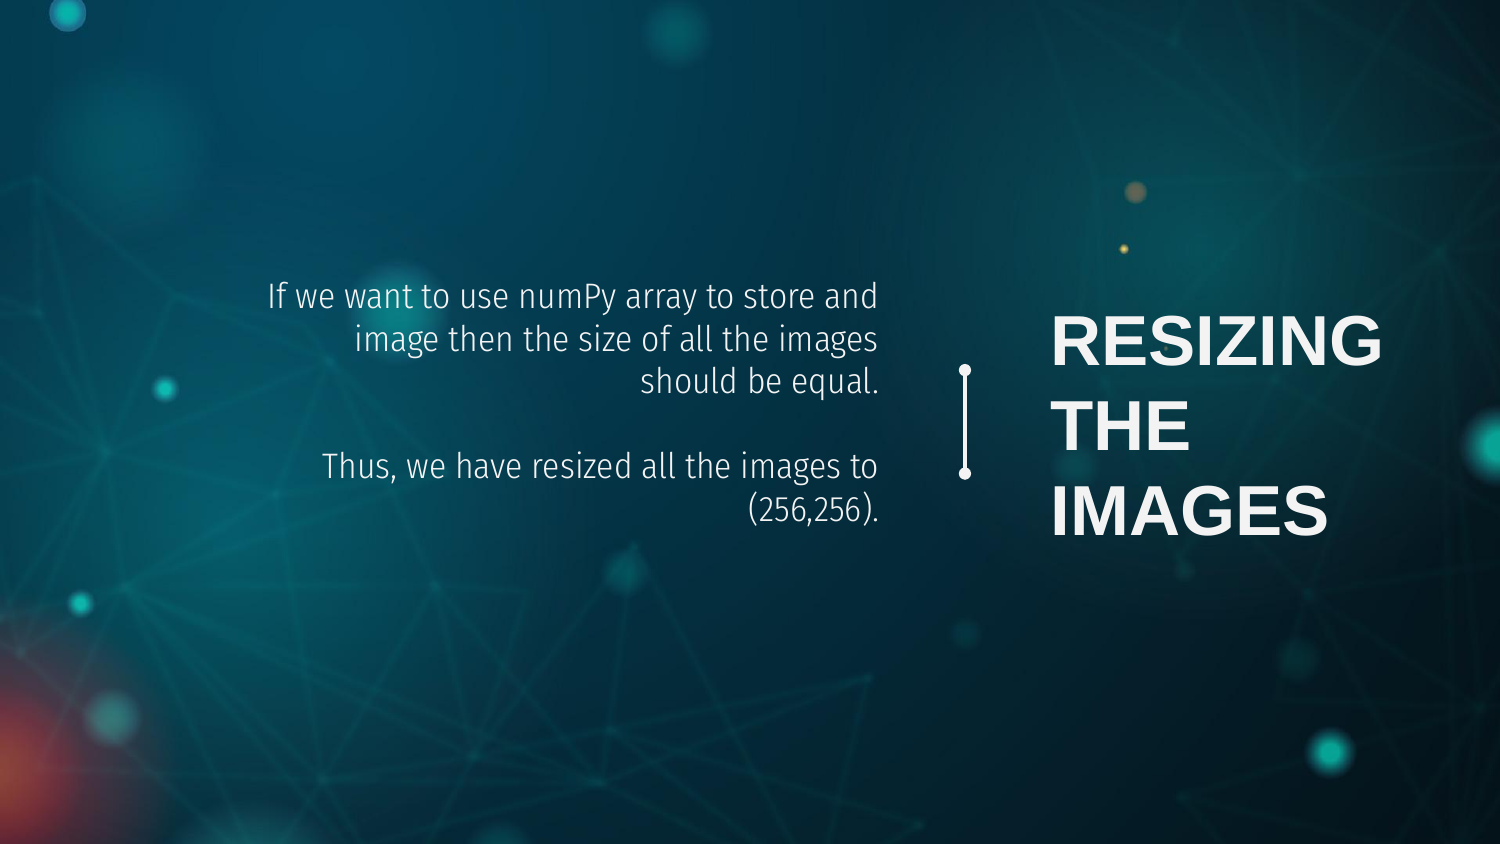

If we want to use numPy array to store and image then the size of all the images should be equal.

Thus, we have resized all the images to (256,256).

# RESIZING THE IMAGES